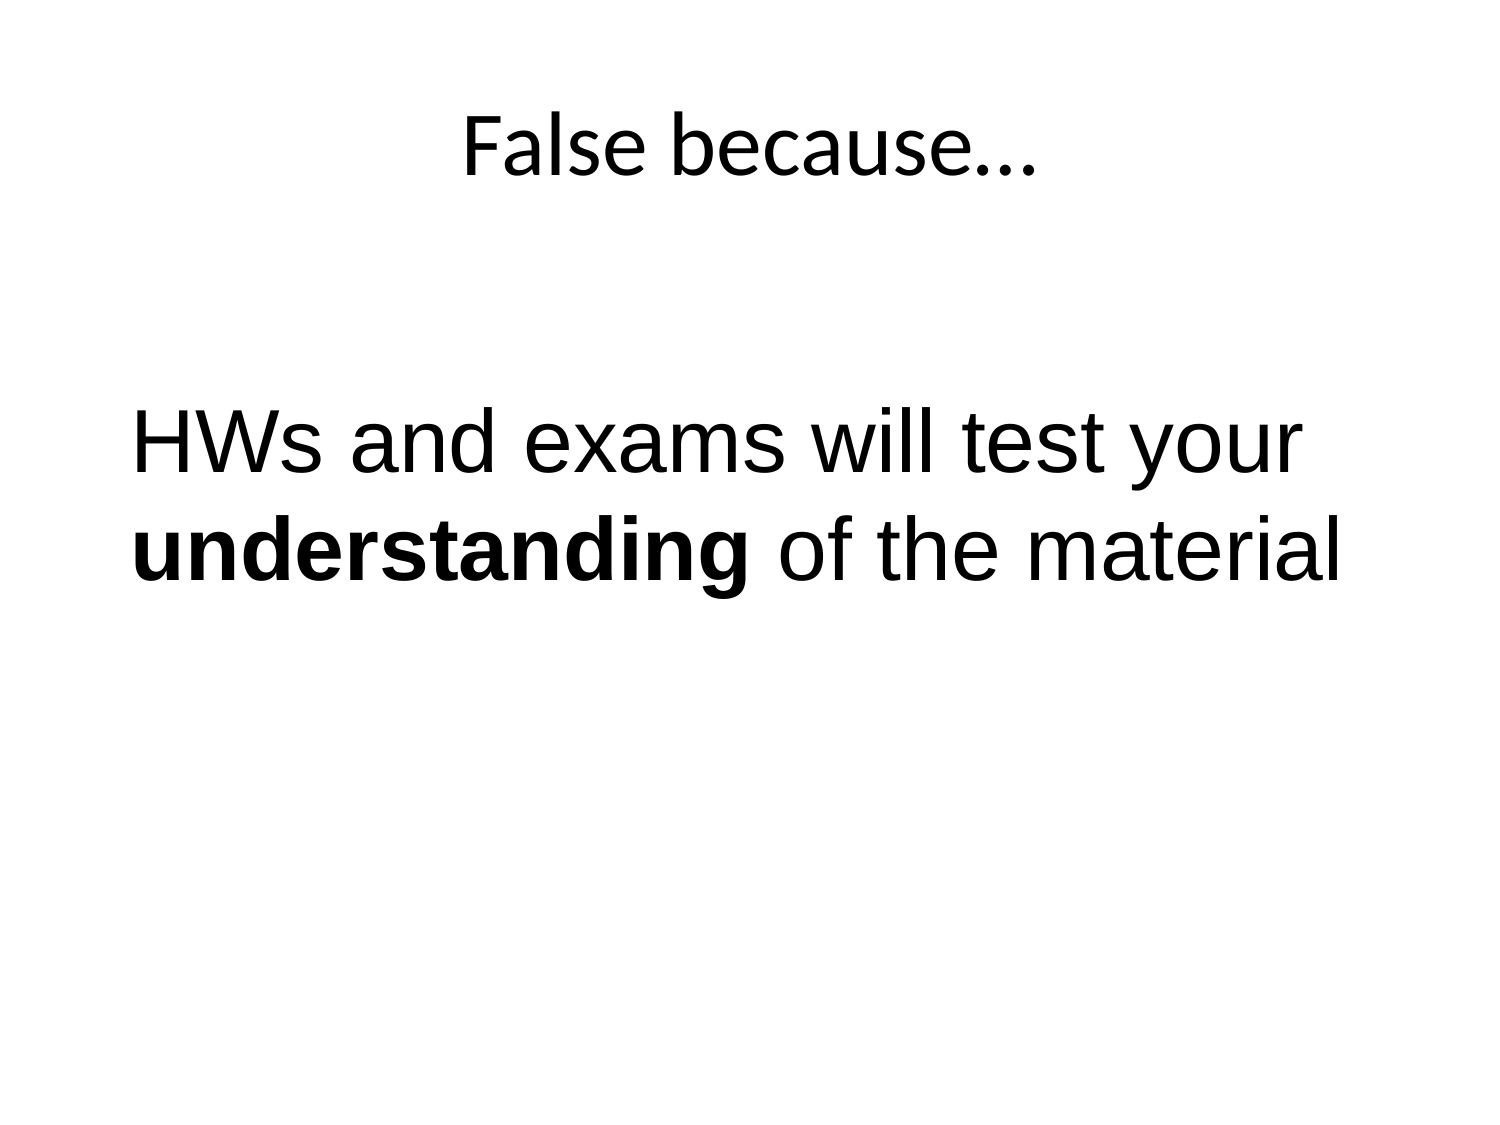

# False because…
HWs and exams will test your
understanding of the material